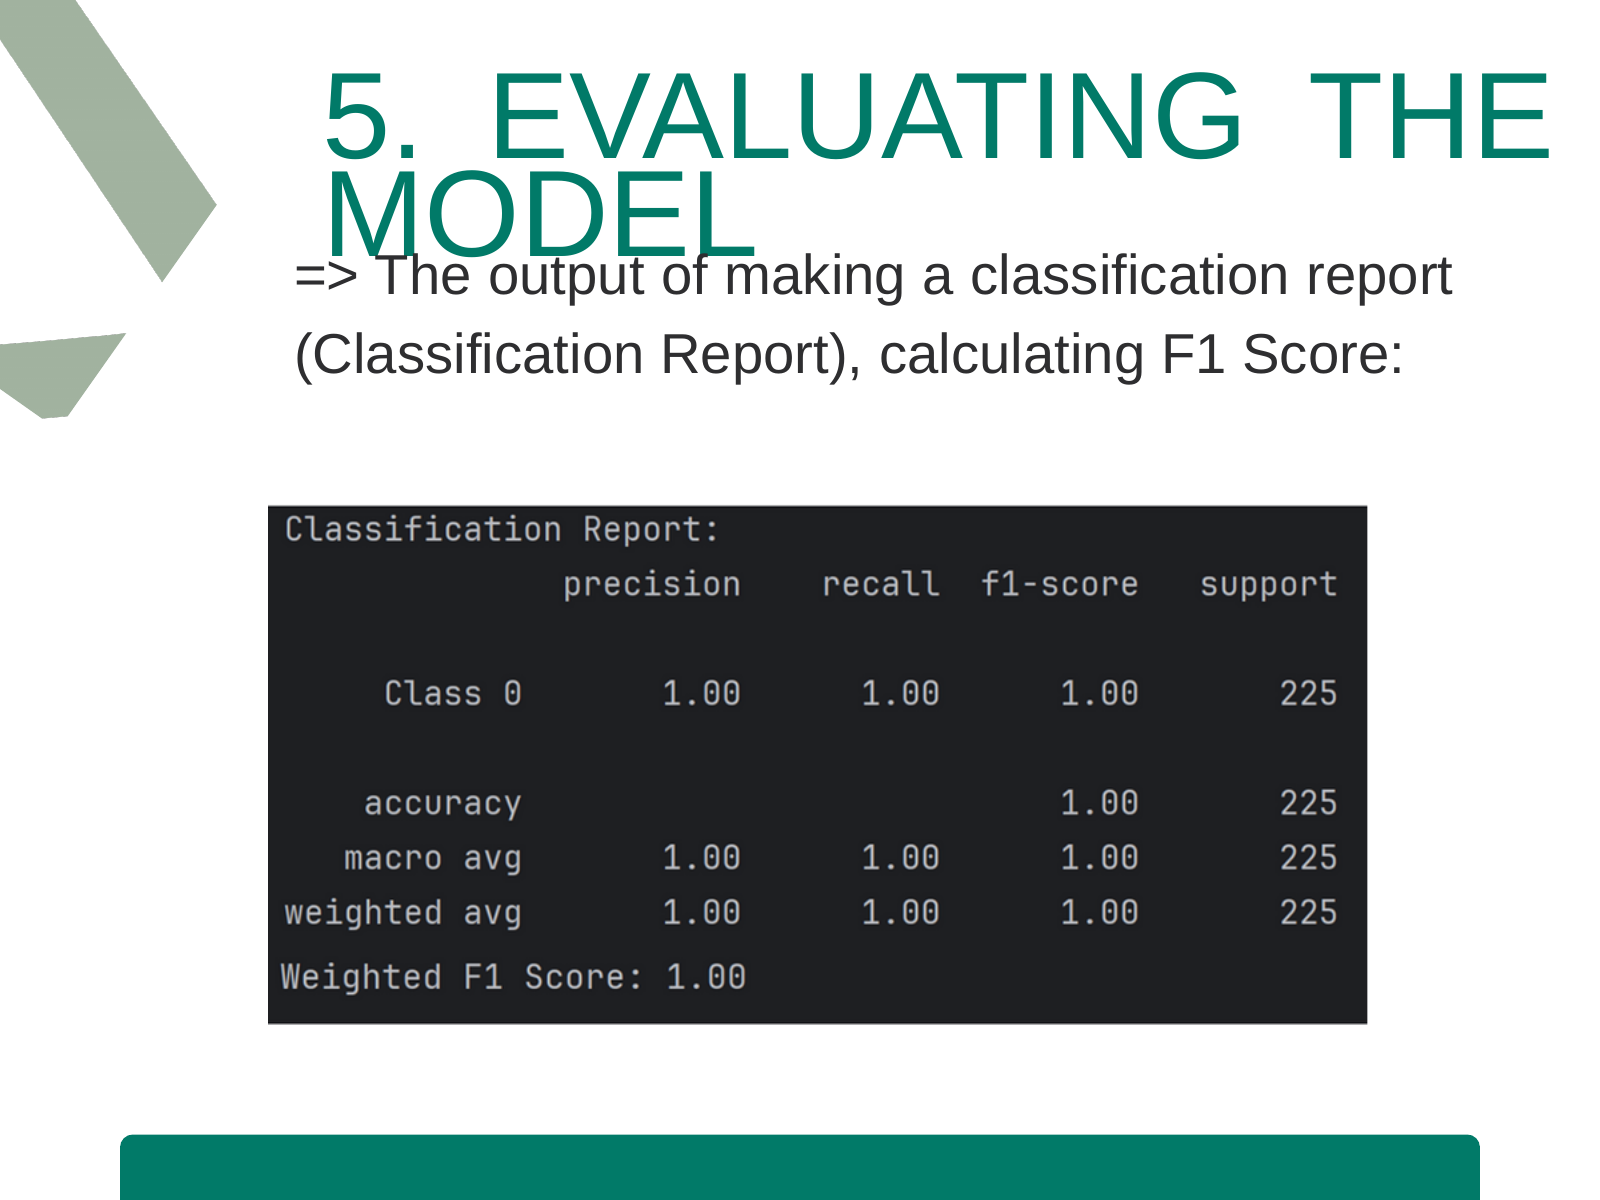

5. EVALUATING THE  MODEL
=> The output of making a classification report (Classification Report), calculating F1 Score: